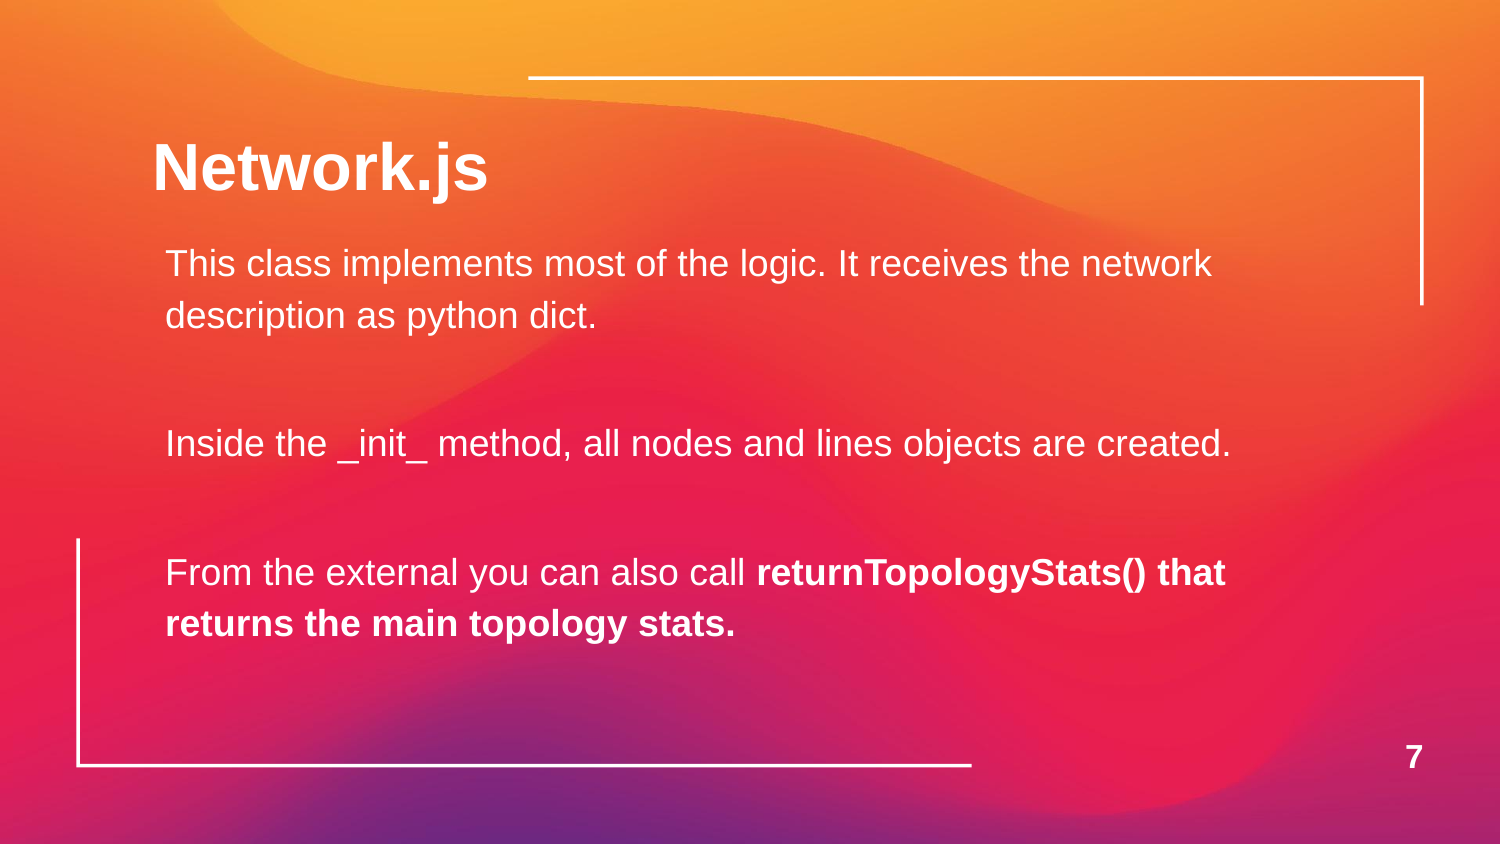

# Network.js
This class implements most of the logic. It receives the network description as python dict.

Inside the _init_ method, all nodes and lines objects are created.

From the external you can also call returnTopologyStats() that returns the main topology stats.
7